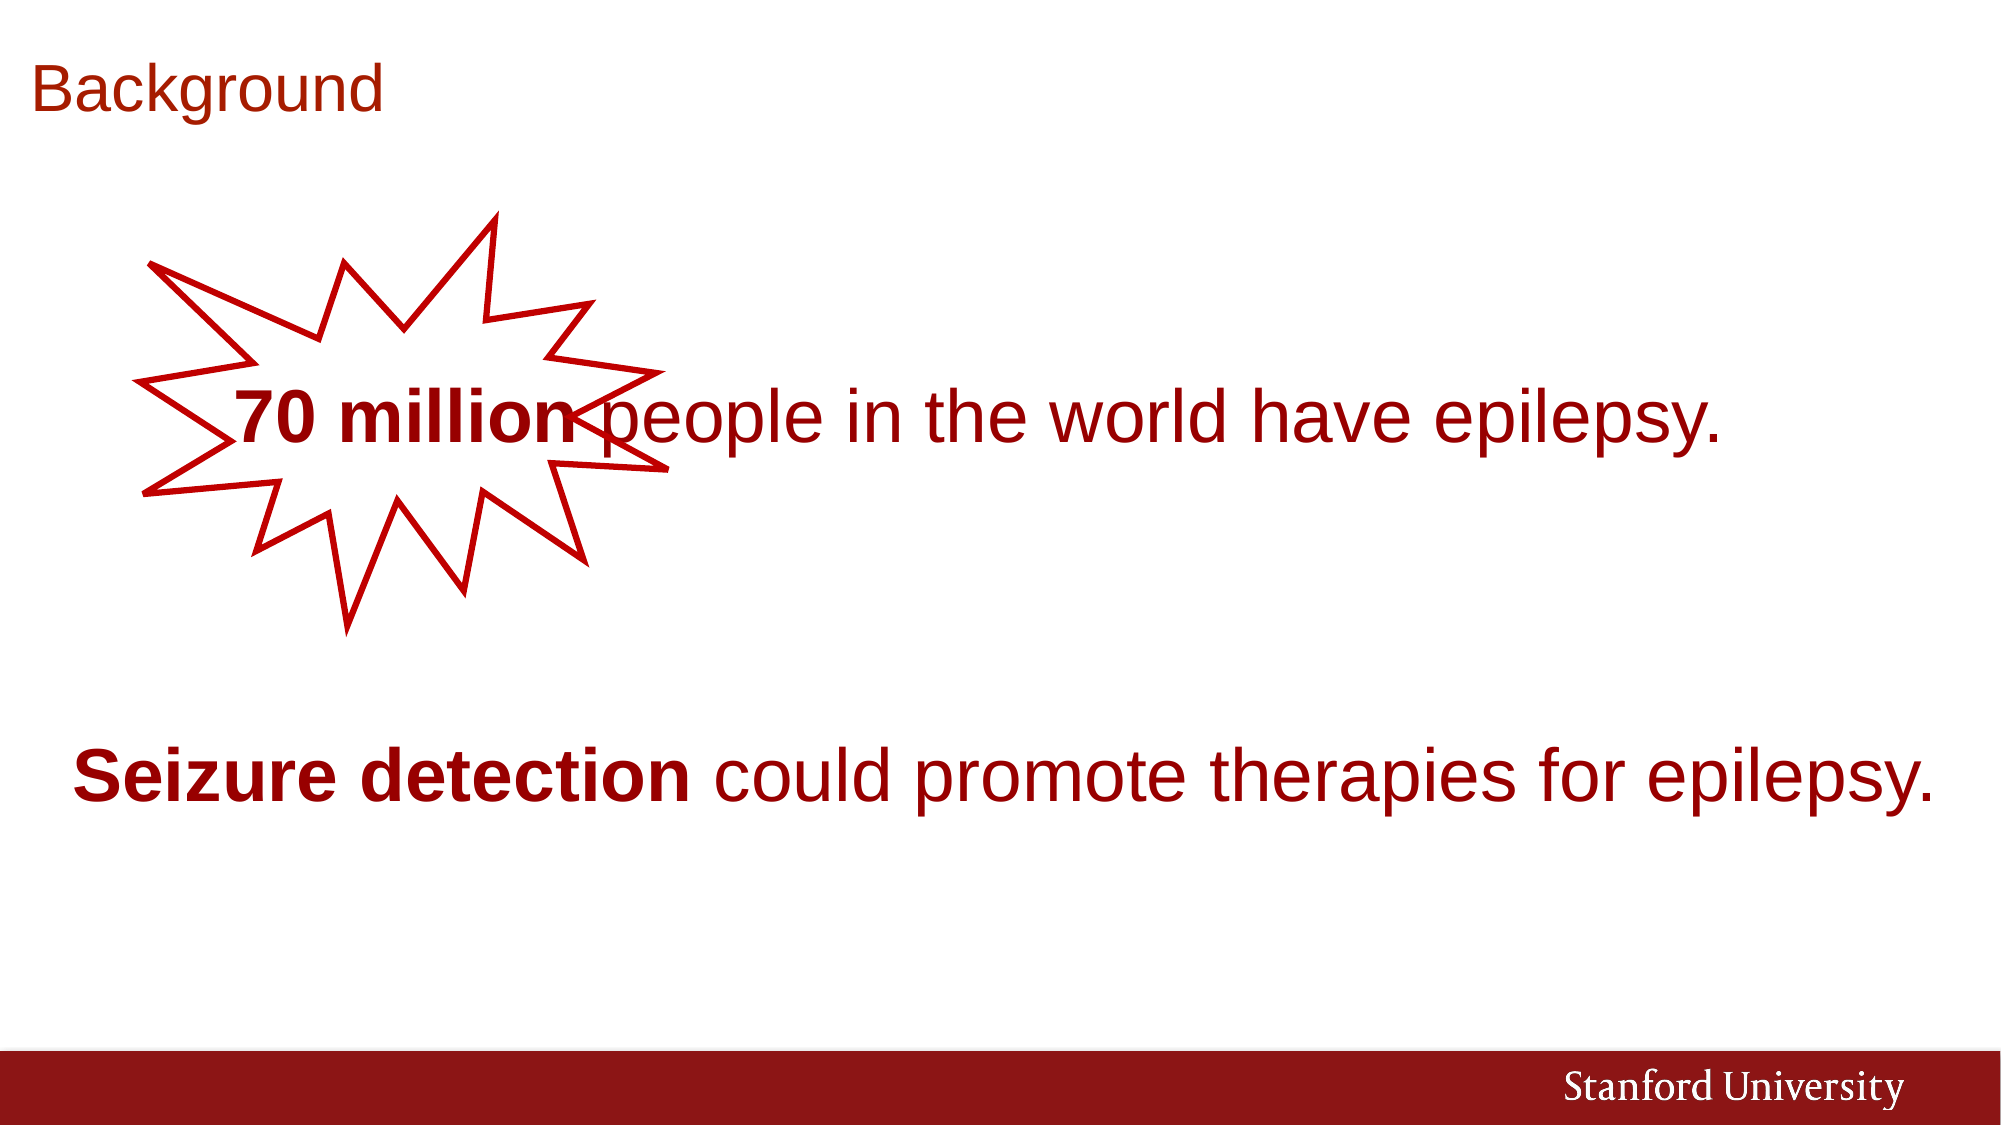

Background

70 million people in the world have epilepsy.
#
  Seizure detection could promote therapies for epilepsy.